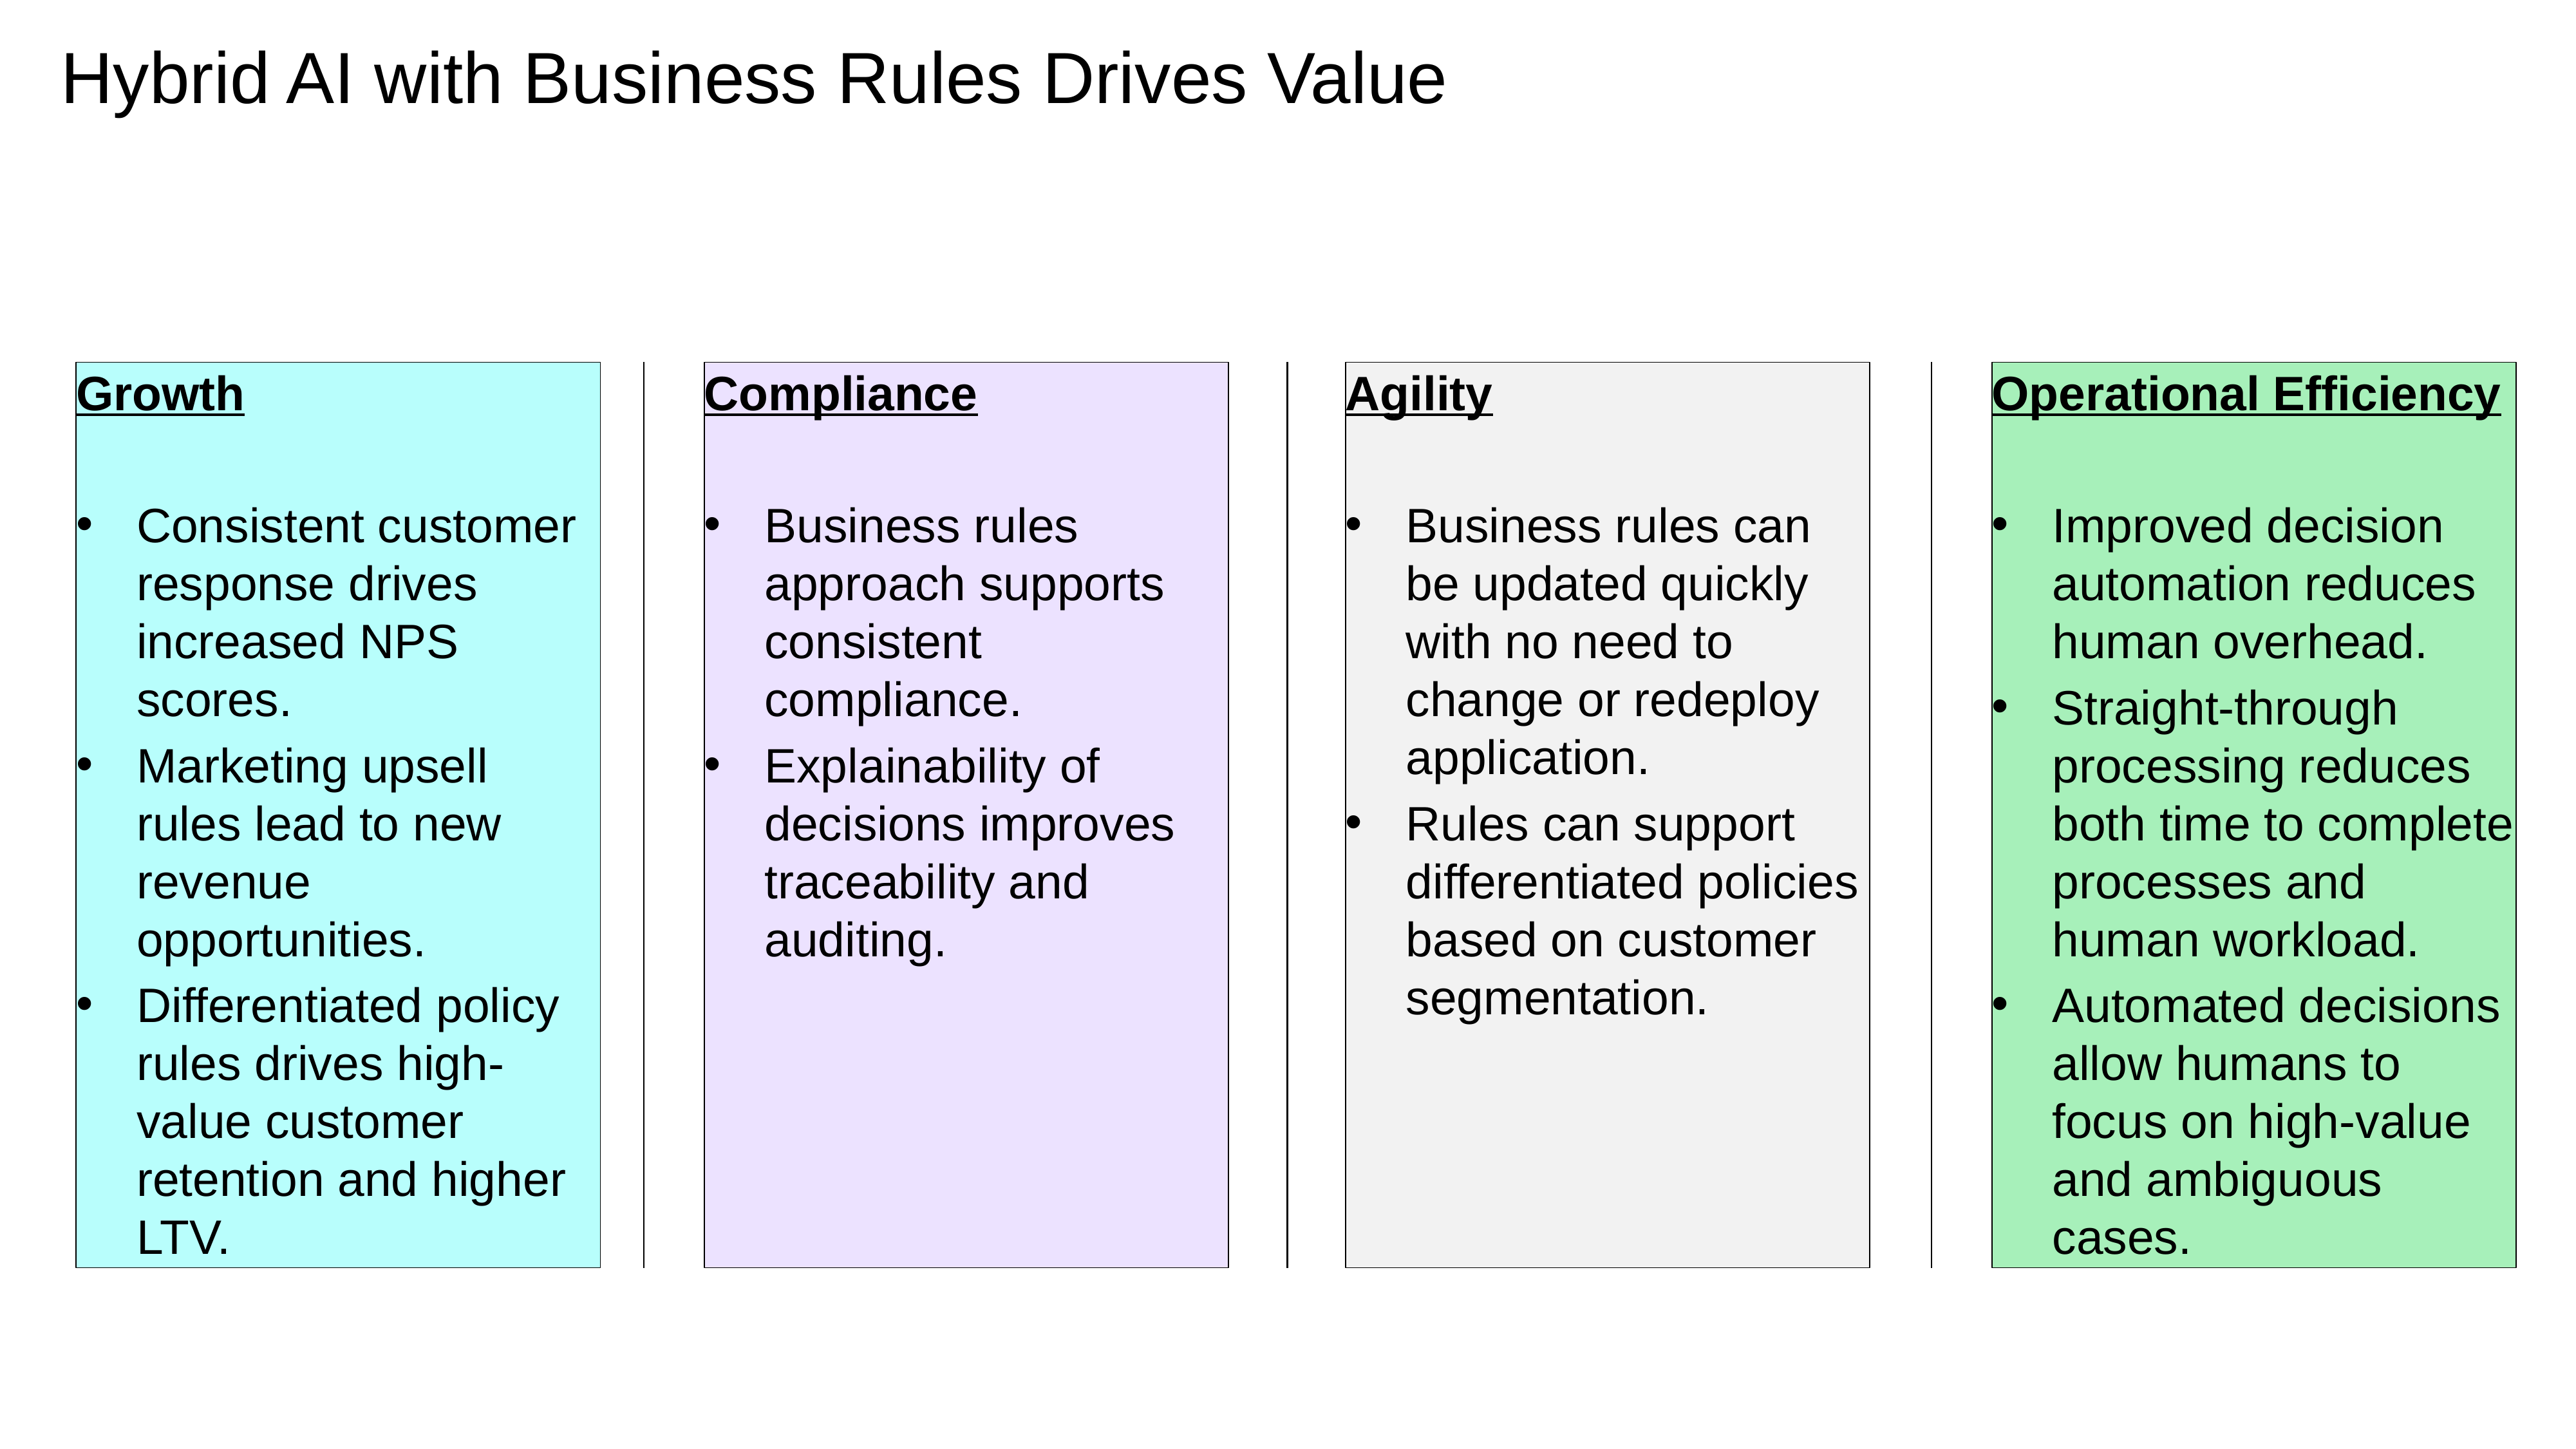

# Hybrid AI with Business Rules Drives Value
Growth

Consistent customer response drives increased NPS scores.
Marketing upsell rules lead to new revenue opportunities.
Differentiated policy rules drives high-value customer retention and higher LTV.
Compliance

Business rules approach supports consistent compliance.
Explainability of decisions improves traceability and auditing.

Agility

Business rules can be updated quickly with no need to change or redeploy application.
Rules can support differentiated policies based on customer segmentation.
Operational Efficiency

Improved decision automation reduces human overhead.
Straight-through processing reduces both time to complete processes and human workload.
Automated decisions allow humans to focus on high-value and ambiguous cases.